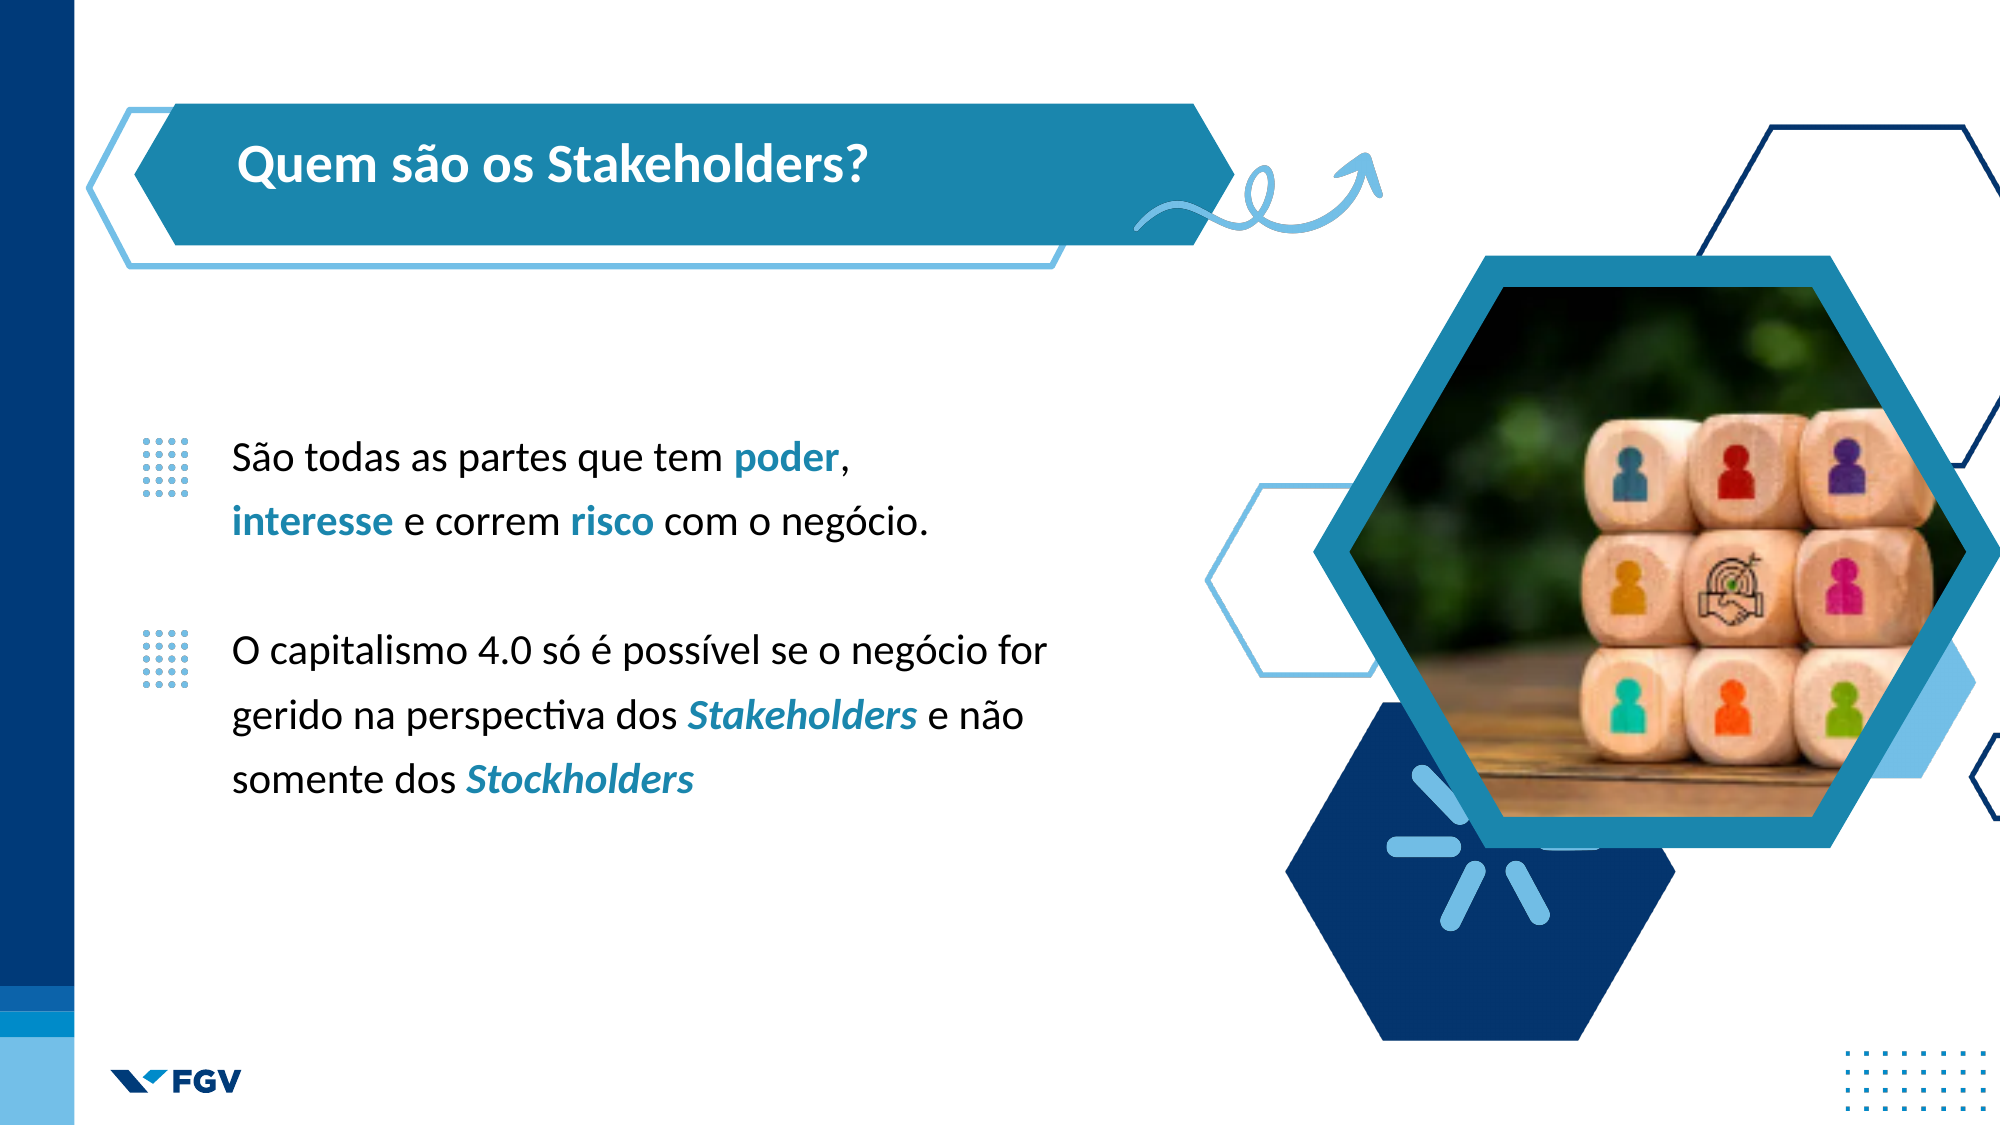

Quem são os Stakeholders?

São todas as partes que tem poder,
interesse e correm risco com o negócio.

O capitalismo 4.0 só é possível se o negócio for gerido na perspectiva dos Stakeholders e não somente dos Stockholders